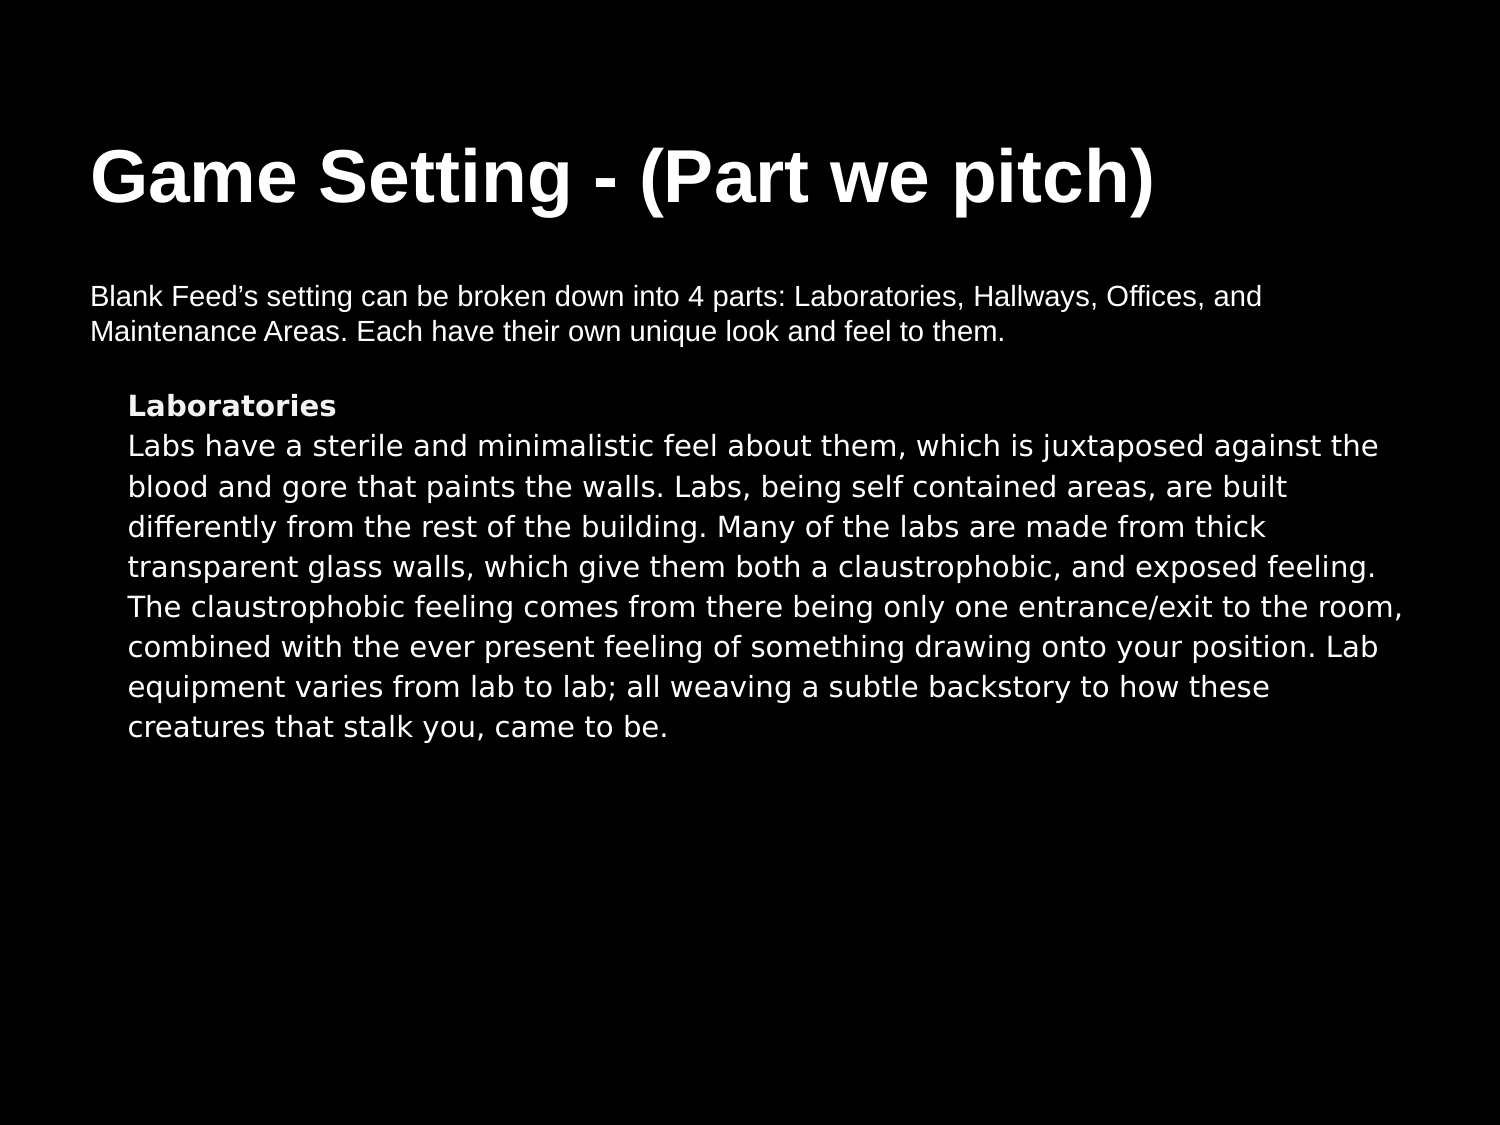

# Game Setting - (Part we pitch)
Blank Feed’s setting can be broken down into 4 parts: Laboratories, Hallways, Offices, and Maintenance Areas. Each have their own unique look and feel to them.

Laboratories
Labs have a sterile and minimalistic feel about them, which is juxtaposed against the blood and gore that paints the walls. Labs, being self contained areas, are built differently from the rest of the building. Many of the labs are made from thick transparent glass walls, which give them both a claustrophobic, and exposed feeling. The claustrophobic feeling comes from there being only one entrance/exit to the room, combined with the ever present feeling of something drawing onto your position. Lab equipment varies from lab to lab; all weaving a subtle backstory to how these creatures that stalk you, came to be.